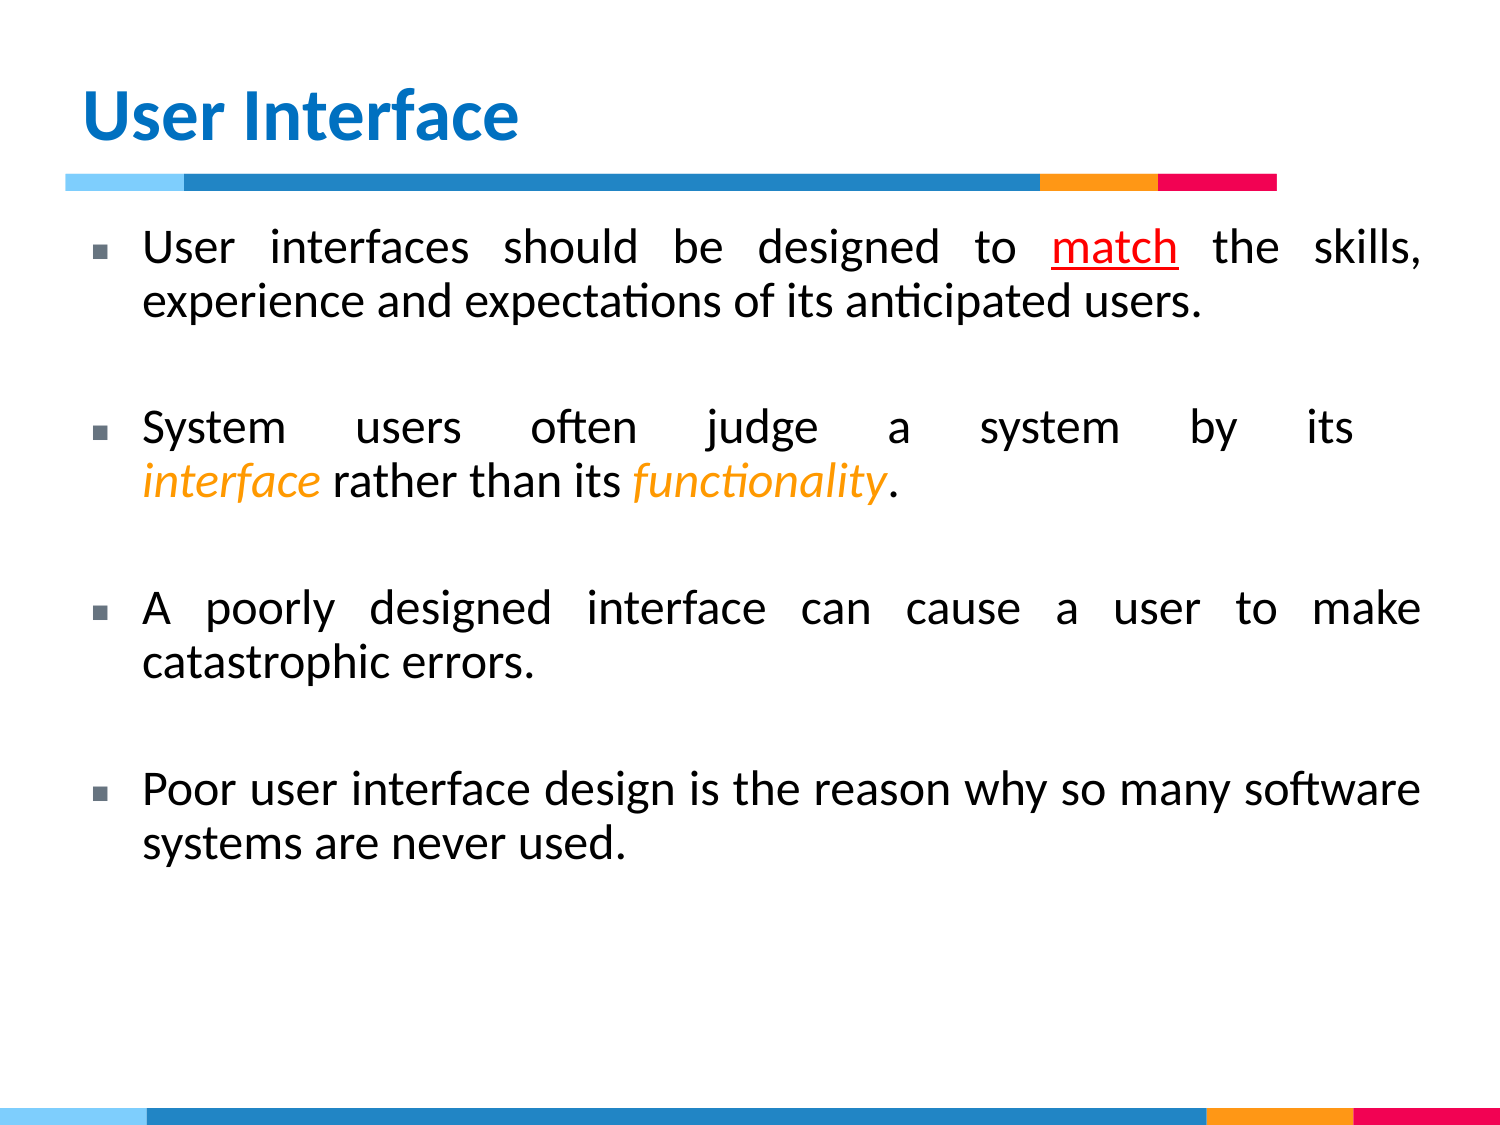

# User Interface
User interfaces should be designed to match the skills, experience and expectations of its anticipated users.

System users often judge a system by its
interface rather than its functionality.

A poorly designed interface can cause a user to make catastrophic errors.

Poor user interface design is the reason why so many software systems are never used.